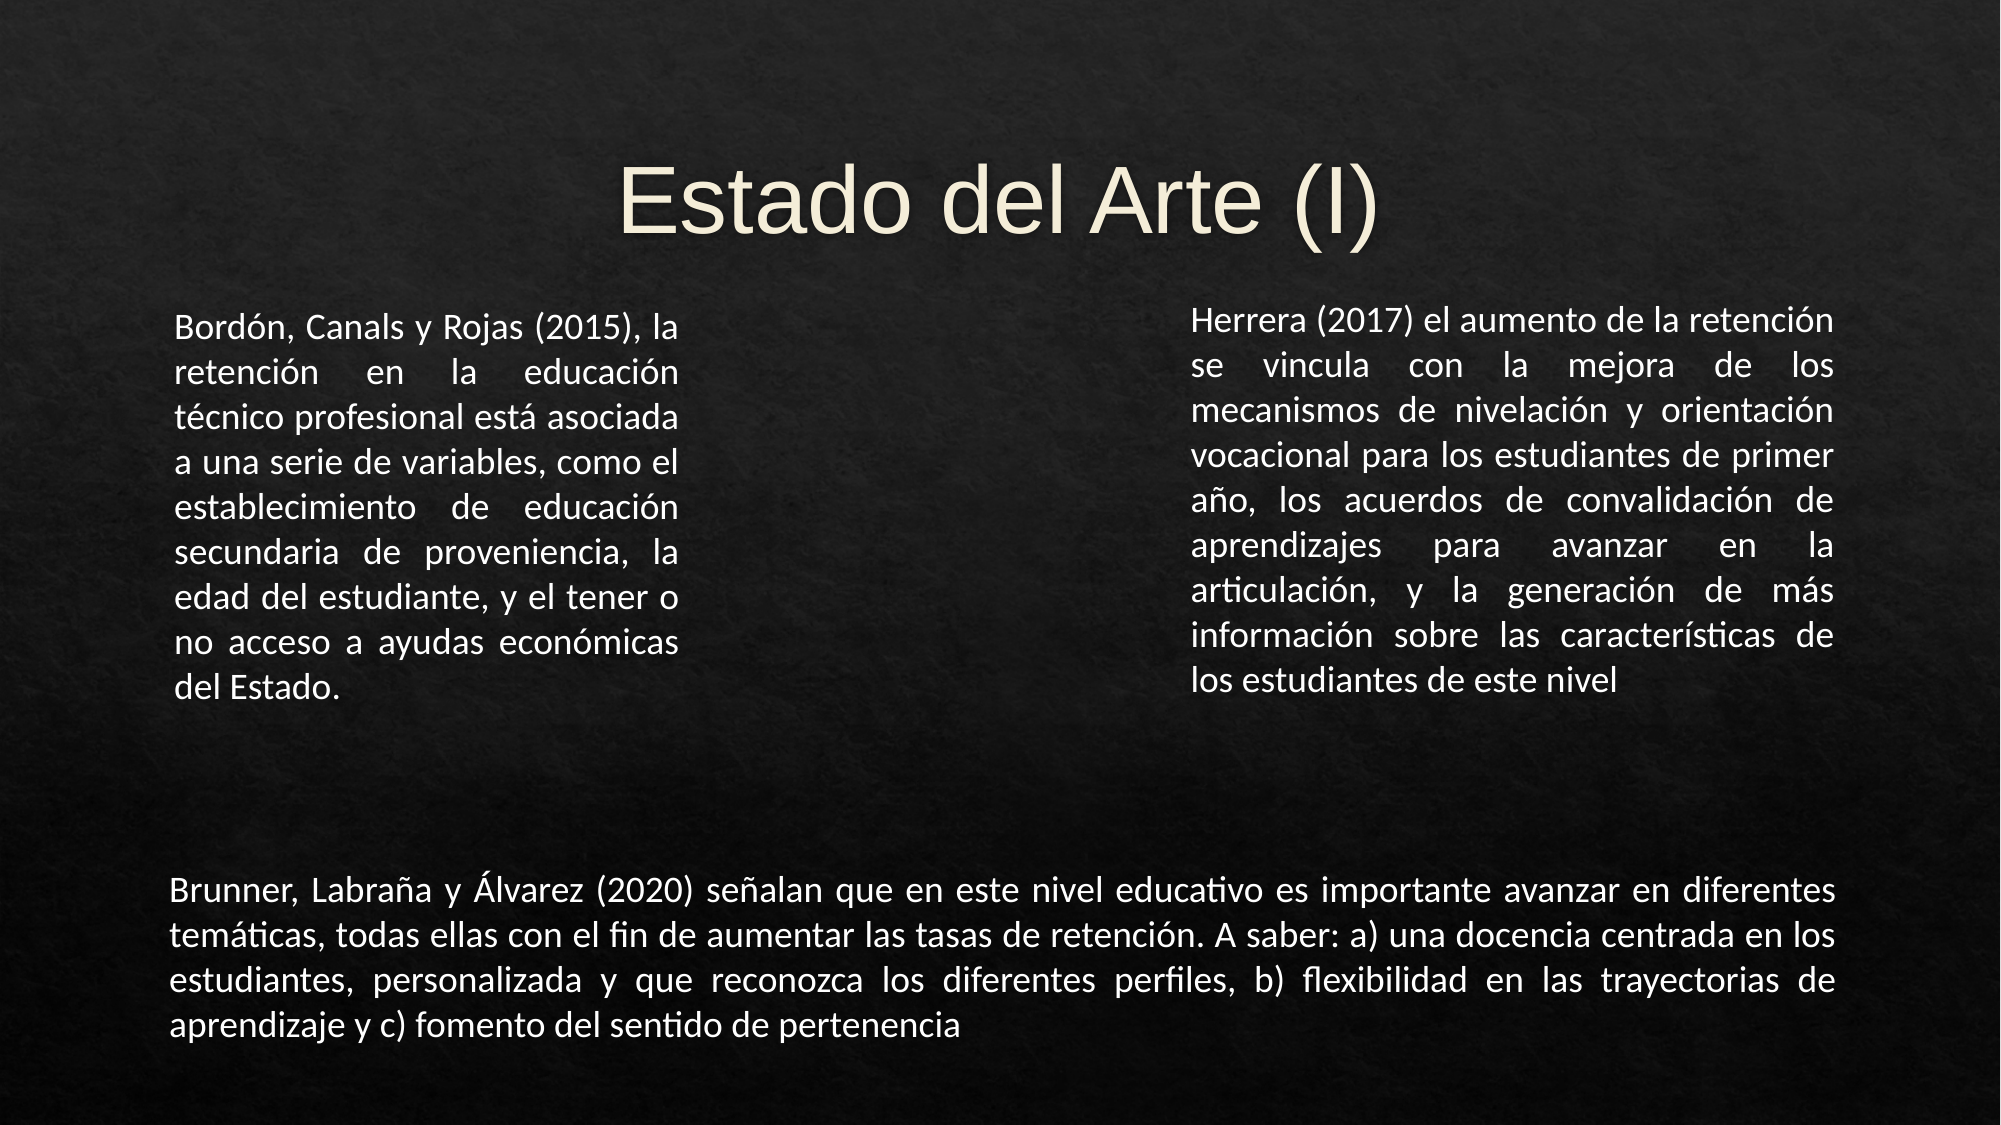

# Estado del Arte (I)
Herrera (2017) el aumento de la retención se vincula con la mejora de los mecanismos de nivelación y orientación vocacional para los estudiantes de primer año, los acuerdos de convalidación de aprendizajes para avanzar en la articulación, y la generación de más información sobre las características de los estudiantes de este nivel
Bordón, Canals y Rojas (2015), la retención en la educación técnico profesional está asociada a una serie de variables, como el establecimiento de educación secundaria de proveniencia, la edad del estudiante, y el tener o no acceso a ayudas económicas del Estado.
Brunner, Labraña y Álvarez (2020) señalan que en este nivel educativo es importante avanzar en diferentes temáticas, todas ellas con el fin de aumentar las tasas de retención. A saber: a) una docencia centrada en los estudiantes, personalizada y que reconozca los diferentes perfiles, b) flexibilidad en las trayectorias de aprendizaje y c) fomento del sentido de pertenencia